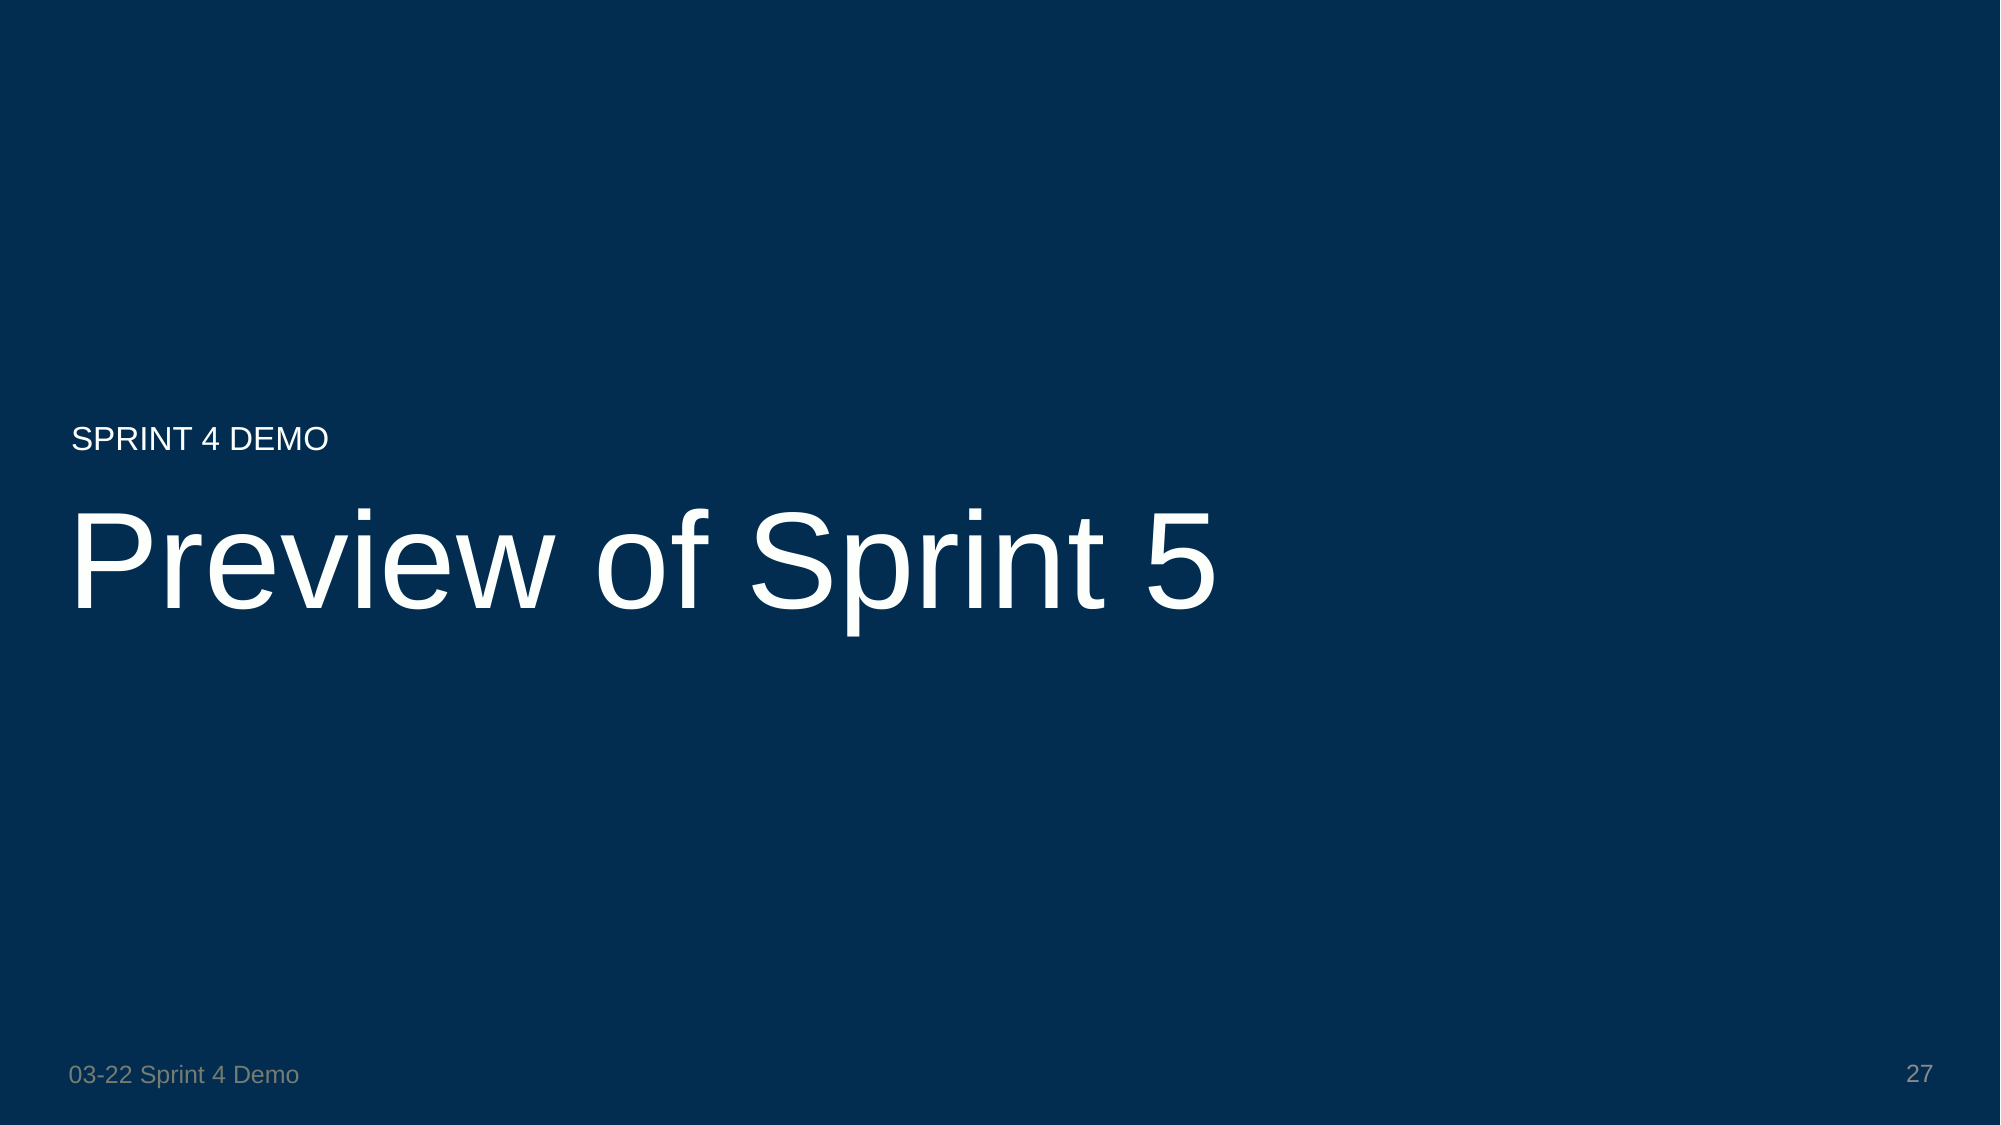

SPRINT 4 DEMO
# Preview of Sprint 5
27
03-22 Sprint 4 Demo